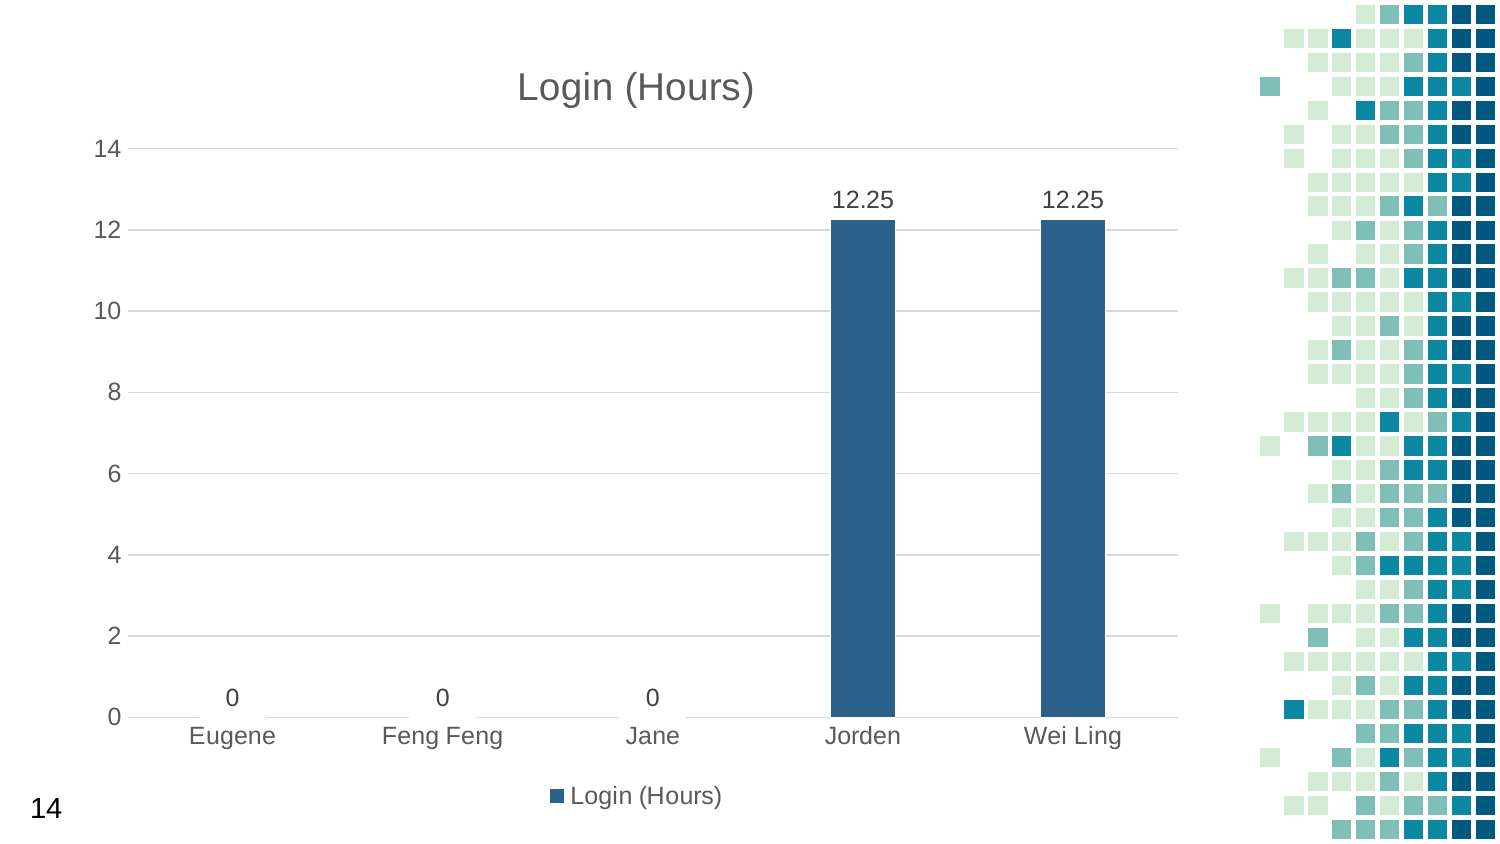

### Chart:

| Category | Login (Hours) |
|---|---|
| Eugene | 0.0 |
| Feng Feng | 0.0 |
| Jane | 0.0 |
| Jorden | 12.25 |
| Wei Ling | 12.25 |
14